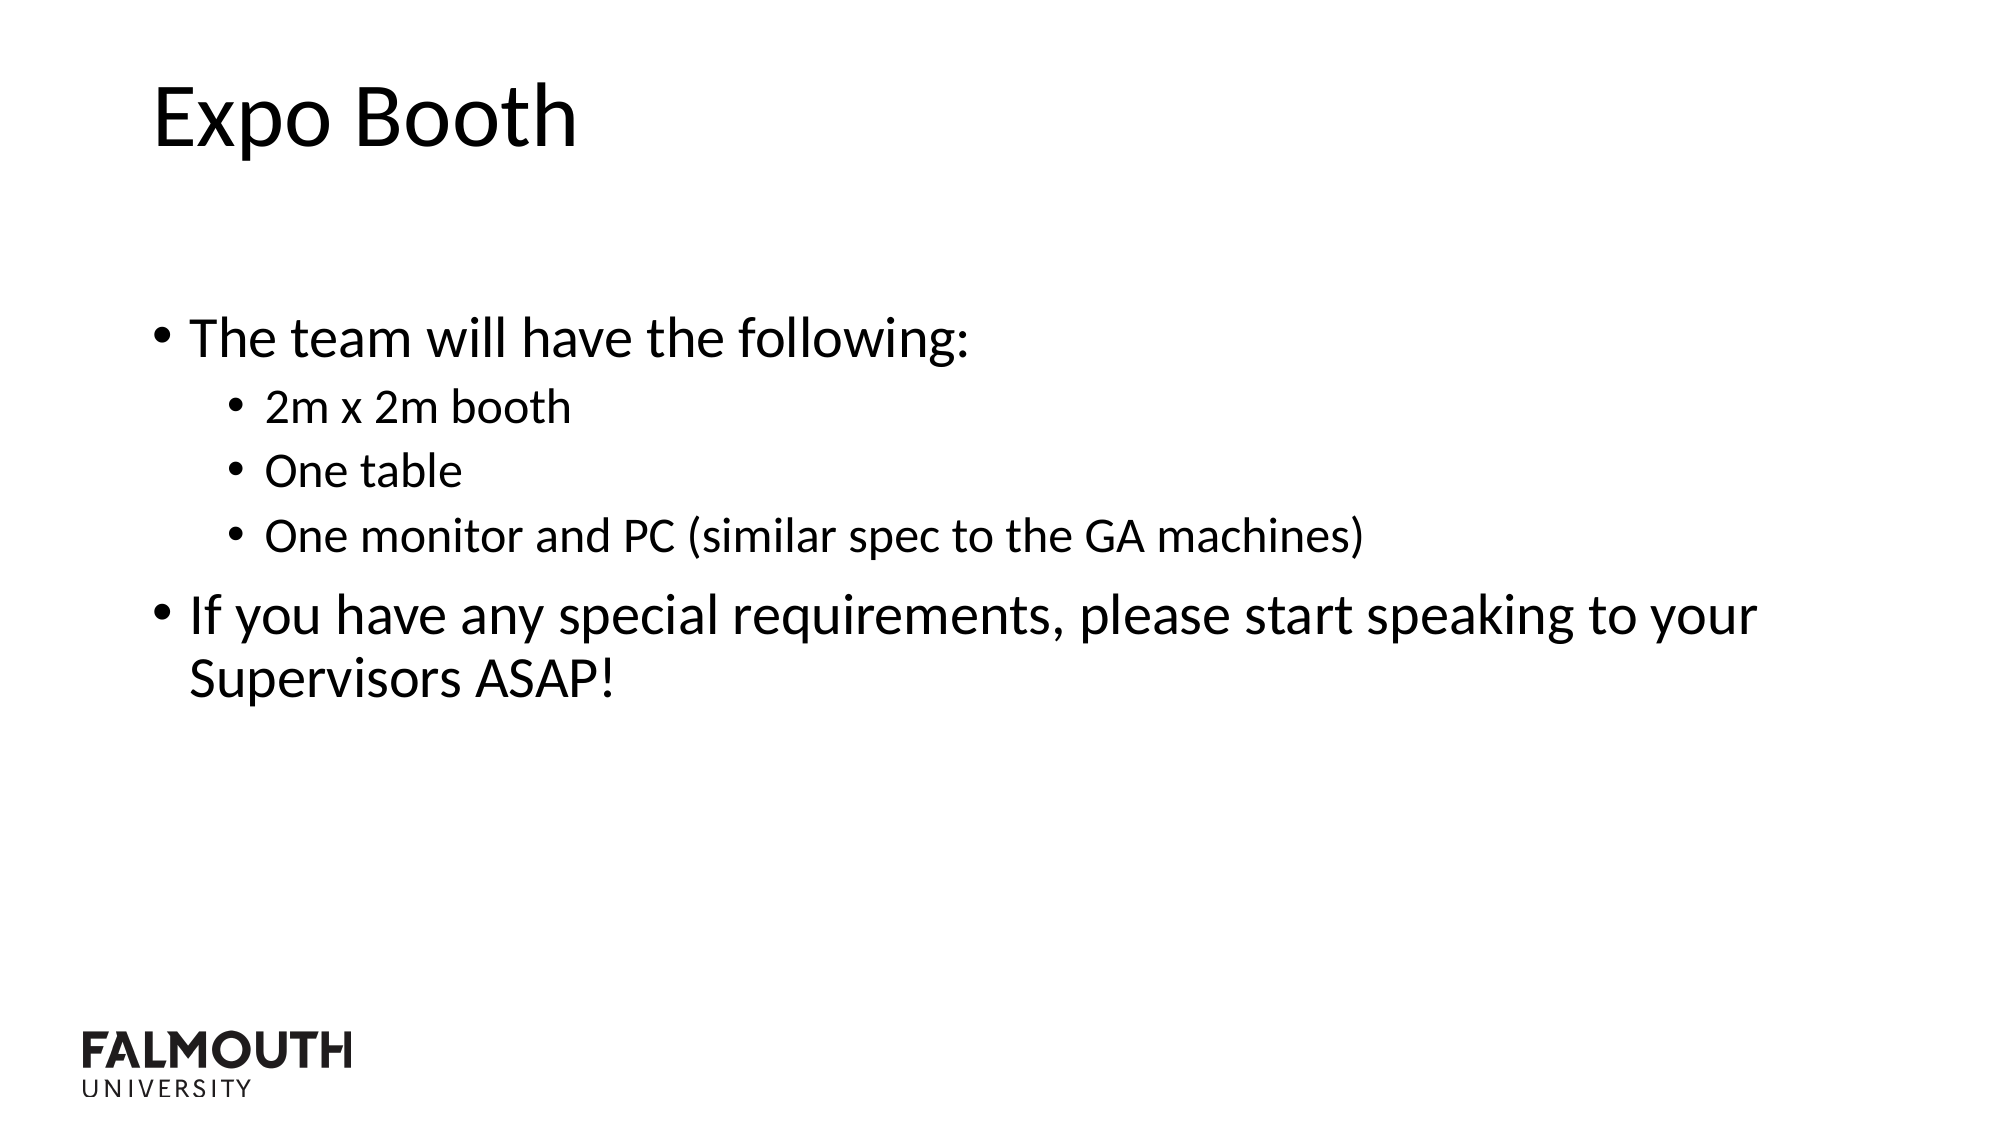

Expo Booth
The team will have the following:
2m x 2m booth
One table
One monitor and PC (similar spec to the GA machines)
If you have any special requirements, please start speaking to your Supervisors ASAP!